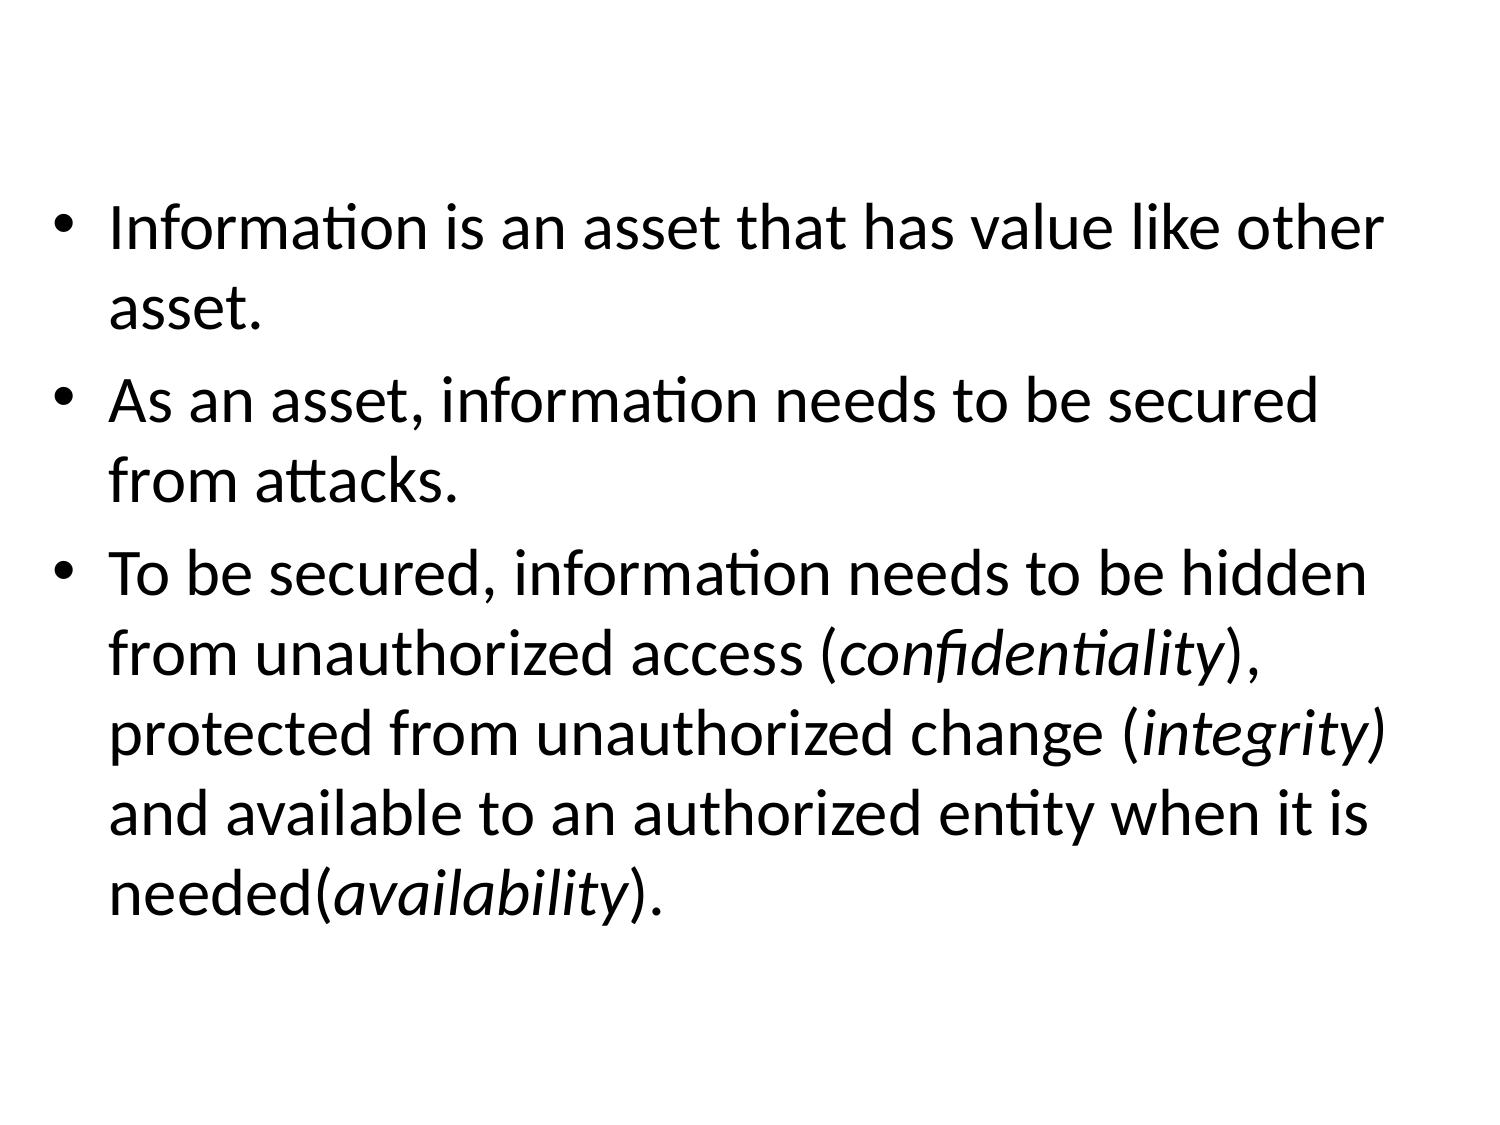

#
Information is an asset that has value like other asset.
As an asset, information needs to be secured from attacks.
To be secured, information needs to be hidden from unauthorized access (confidentiality), protected from unauthorized change (integrity) and available to an authorized entity when it is needed(availability).